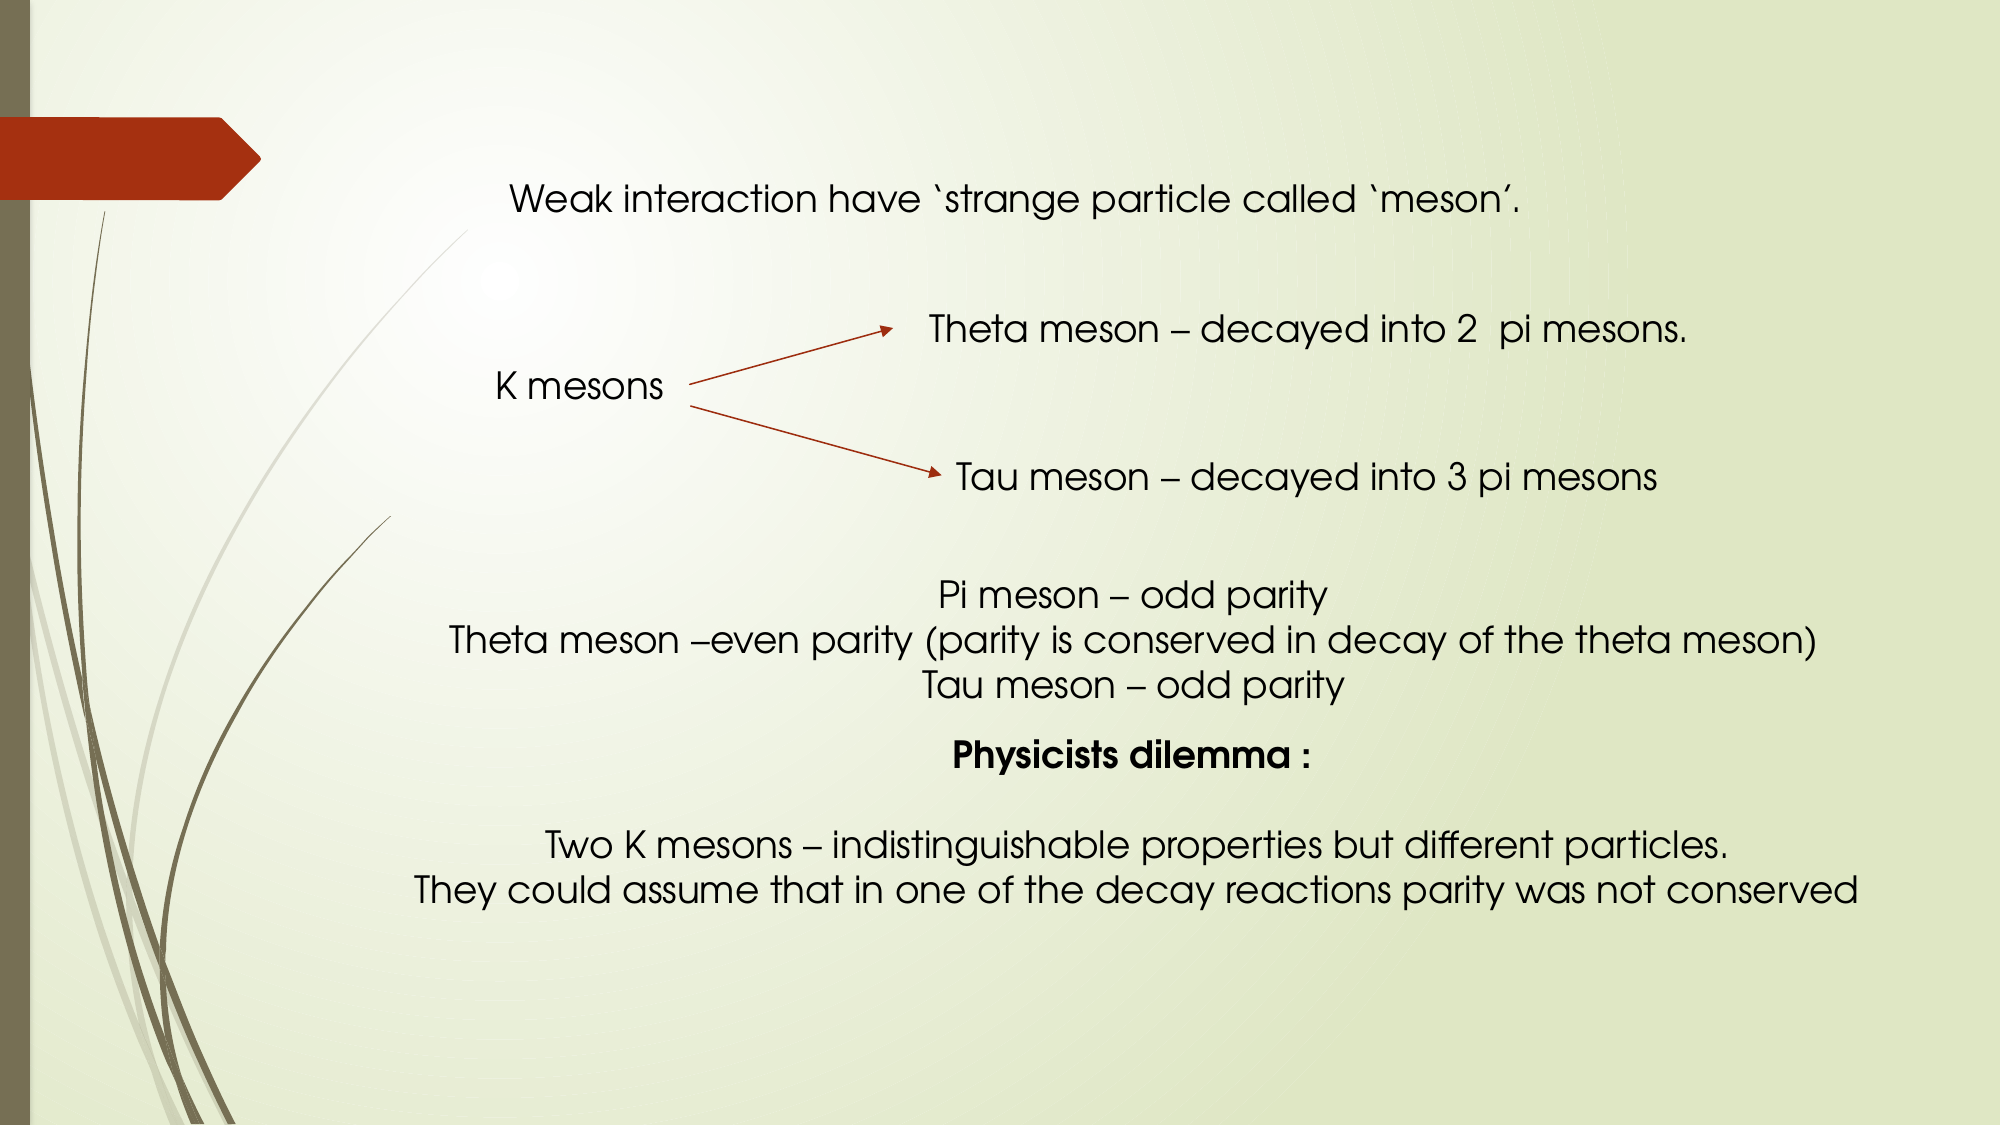

Weak interaction have ‘strange particle called ‘meson’.
Theta meson – decayed into 2  pi mesons.
K mesons
Tau meson – decayed into 3 pi mesons
Pi meson – odd parity
Theta meson –even parity (parity is conserved in decay of the theta meson)
Tau meson – odd parity
Physicists dilemma :

Two K mesons – indistinguishable properties but different particles.
They could assume that in one of the decay reactions parity was not conserved